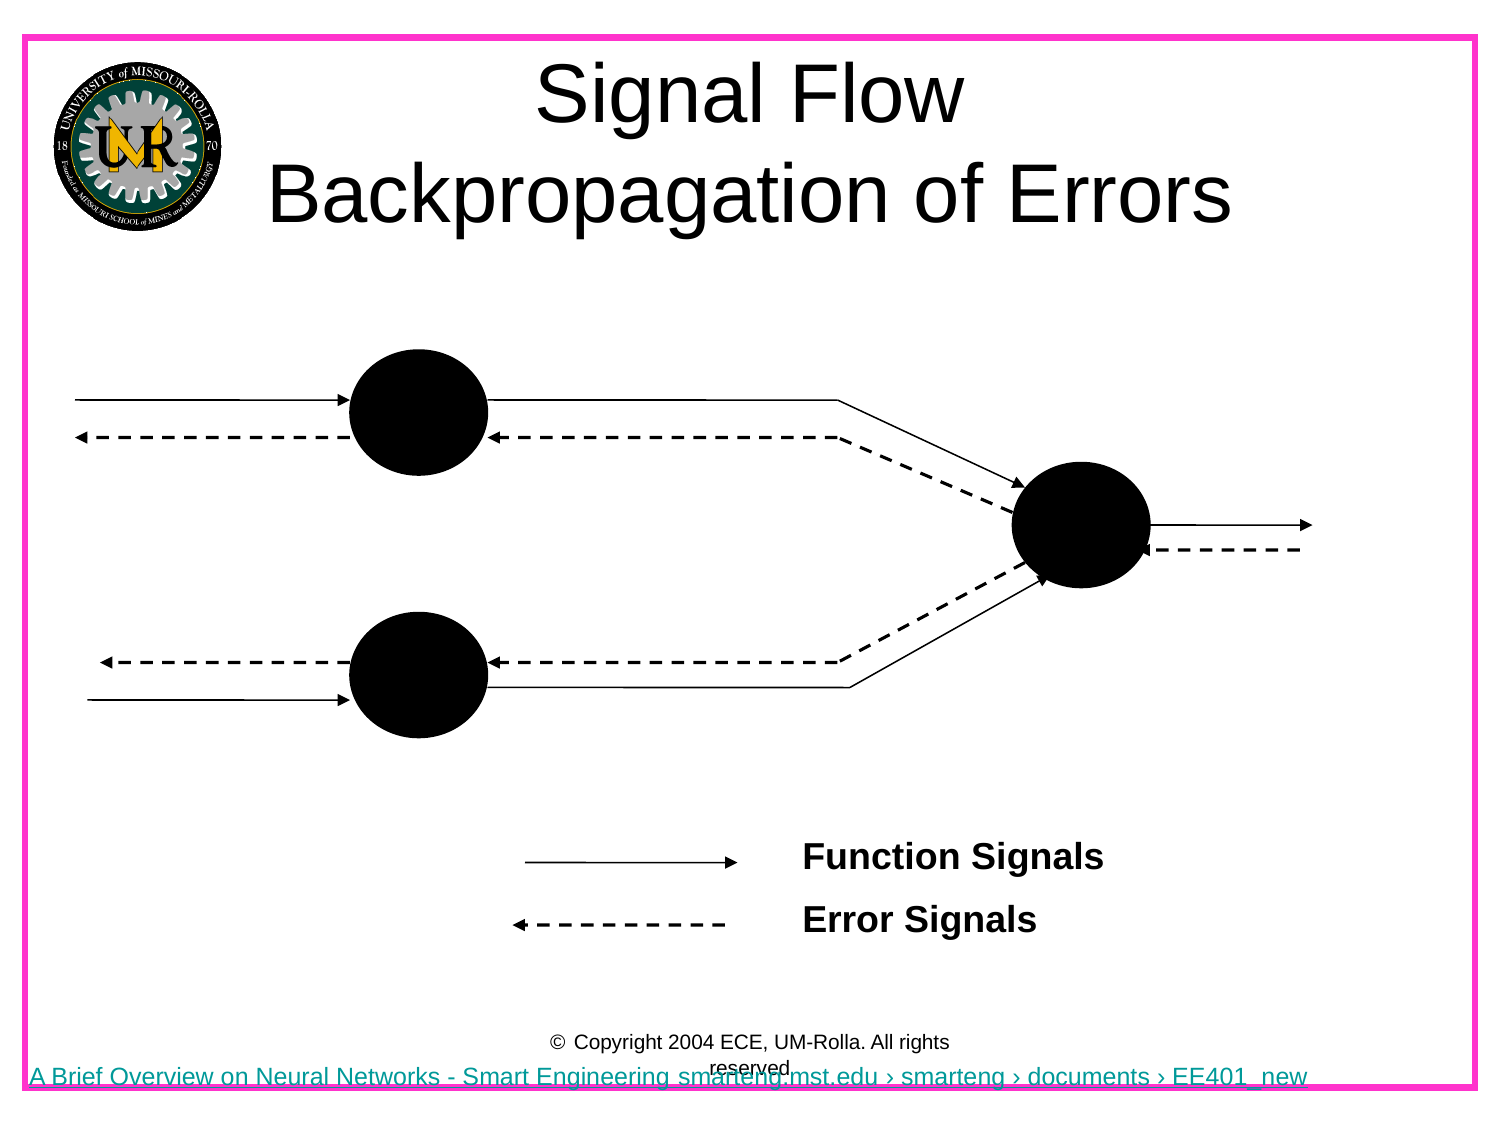

# Signal Flow Backpropagation of Errors

Function Signals

Error Signals

© Copyright 2004 ECE, UM-Rolla. All rights reserved
A Brief Overview on Neural Networks - Smart Engineering smarteng.mst.edu › smarteng › documents › EE401_new